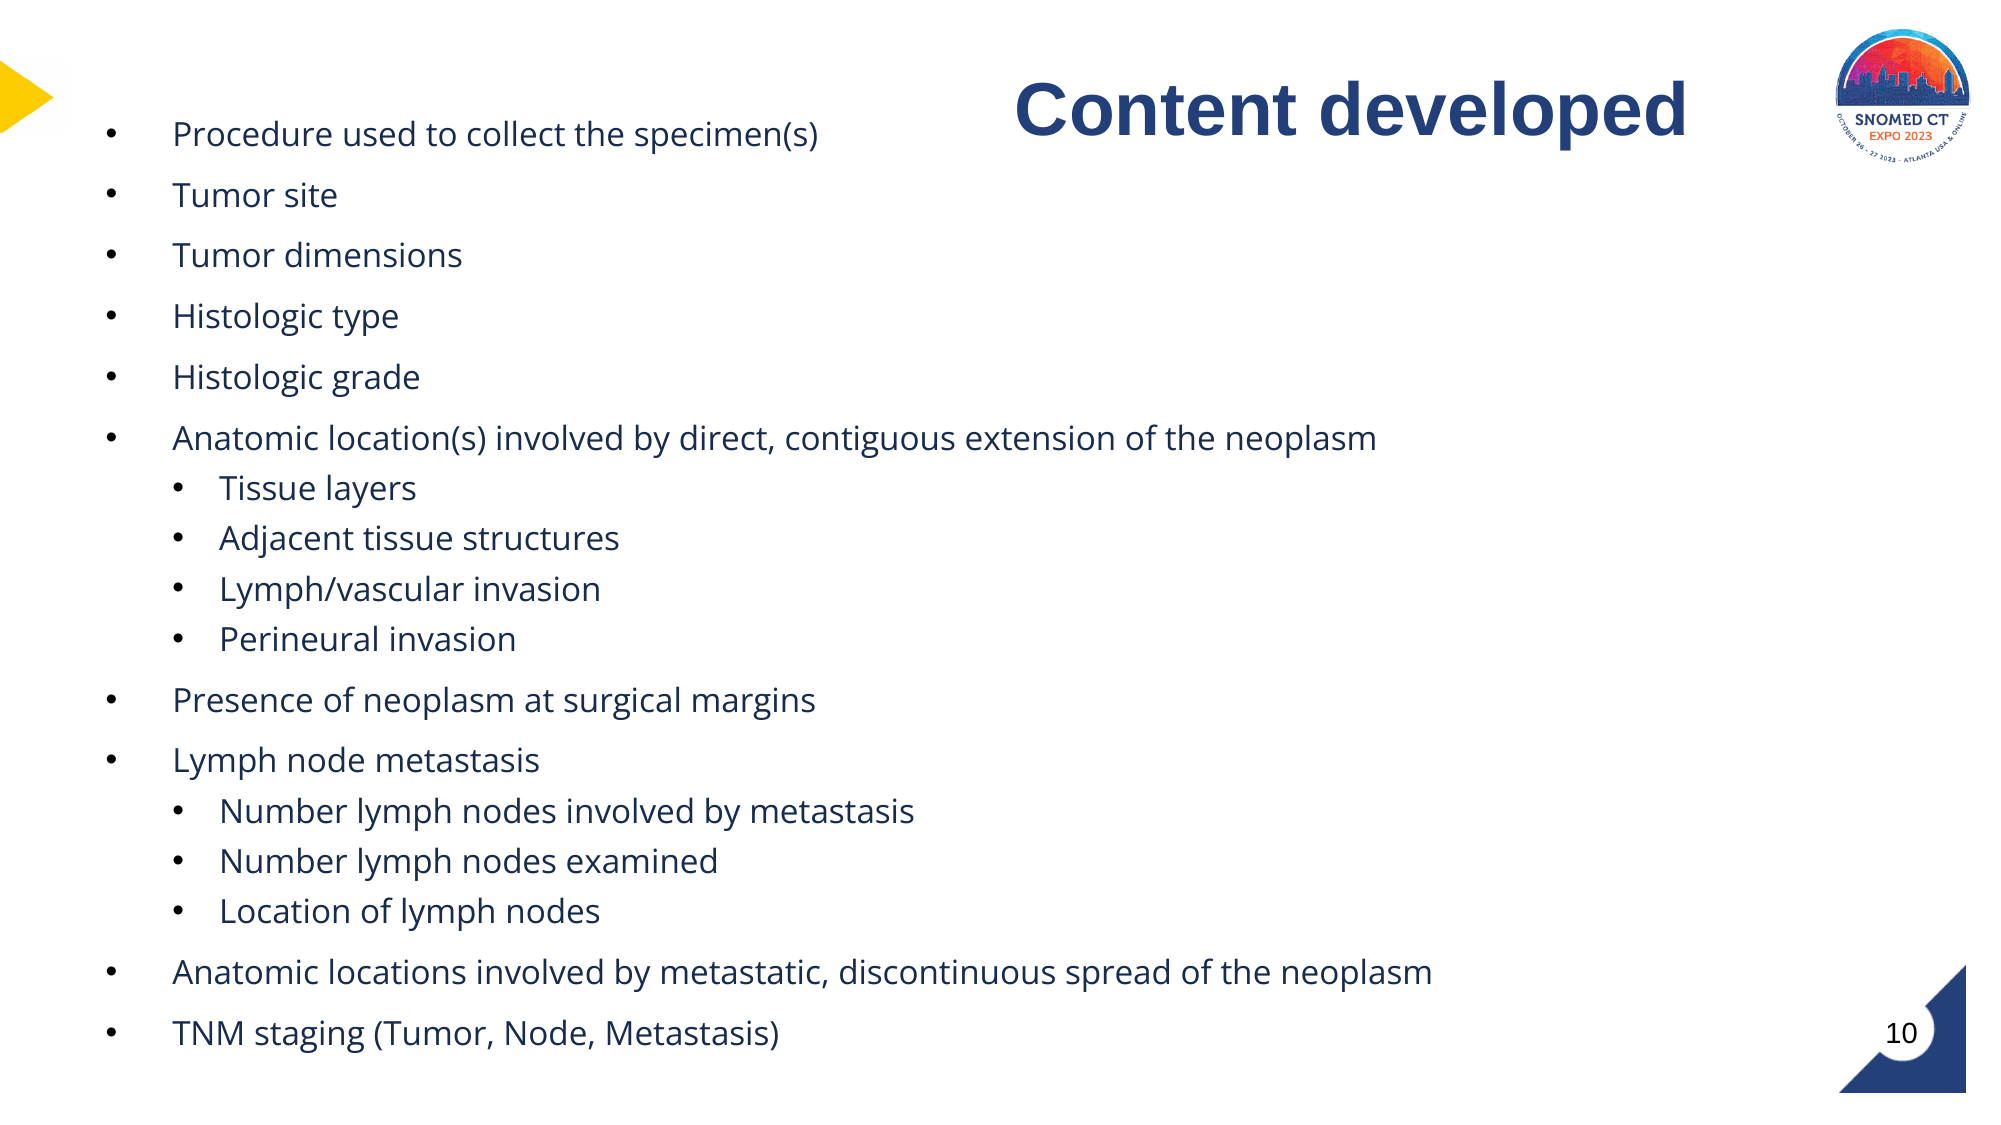

# Content developed
Procedure used to collect the specimen(s)
Tumor site
Tumor dimensions
Histologic type
Histologic grade
Anatomic location(s) involved by direct, contiguous extension of the neoplasm
Tissue layers
Adjacent tissue structures
Lymph/vascular invasion
Perineural invasion
Presence of neoplasm at surgical margins
Lymph node metastasis
Number lymph nodes involved by metastasis
Number lymph nodes examined
Location of lymph nodes
Anatomic locations involved by metastatic, discontinuous spread of the neoplasm
TNM staging (Tumor, Node, Metastasis)